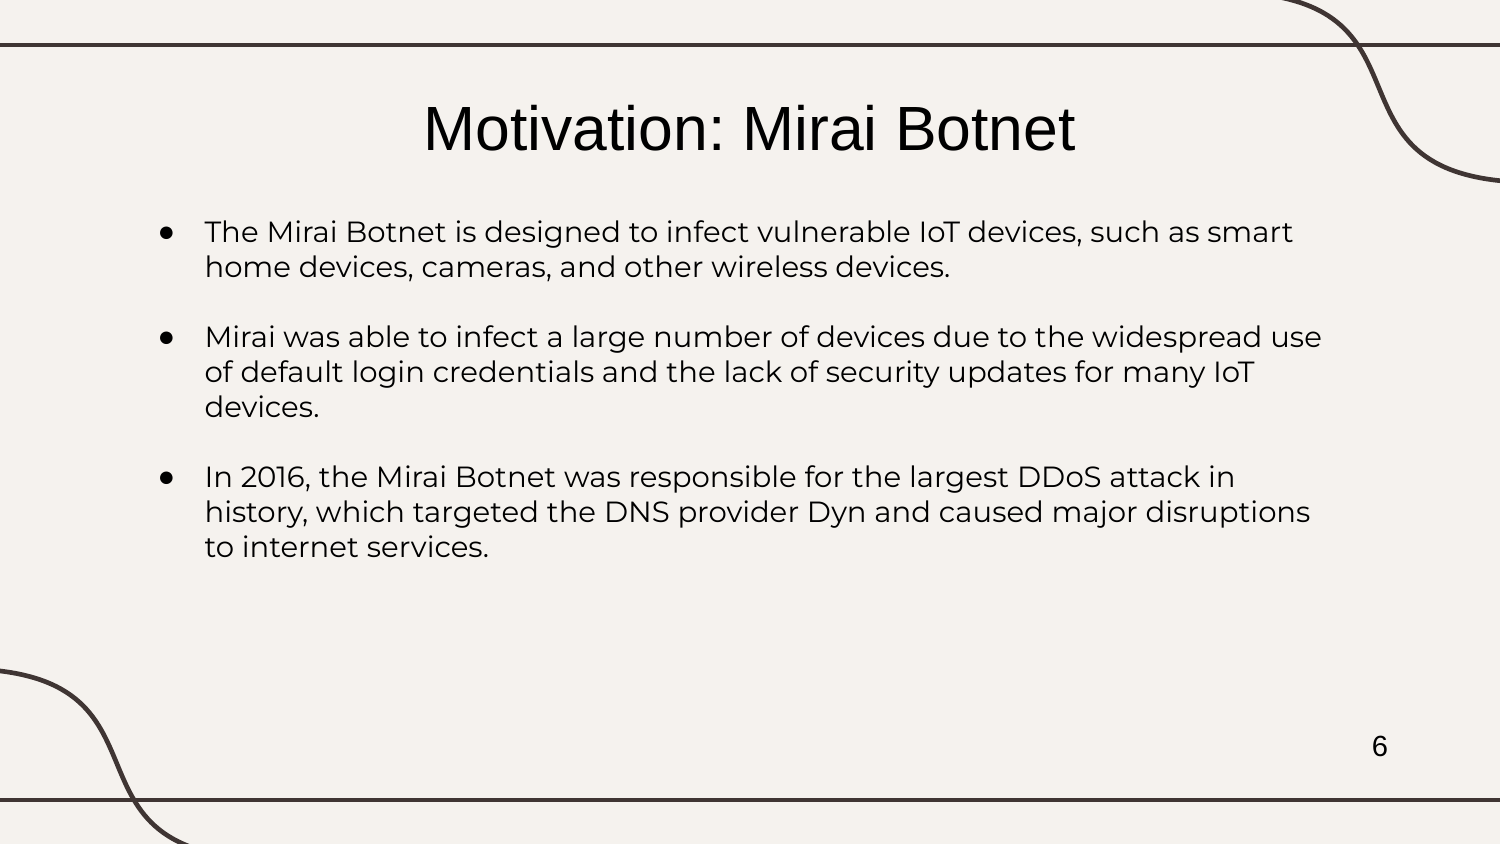

# Motivation: Mirai Botnet
The Mirai Botnet is designed to infect vulnerable IoT devices, such as smart home devices, cameras, and other wireless devices.

Mirai was able to infect a large number of devices due to the widespread use of default login credentials and the lack of security updates for many IoT devices.

In 2016, the Mirai Botnet was responsible for the largest DDoS attack in history, which targeted the DNS provider Dyn and caused major disruptions to internet services.

6